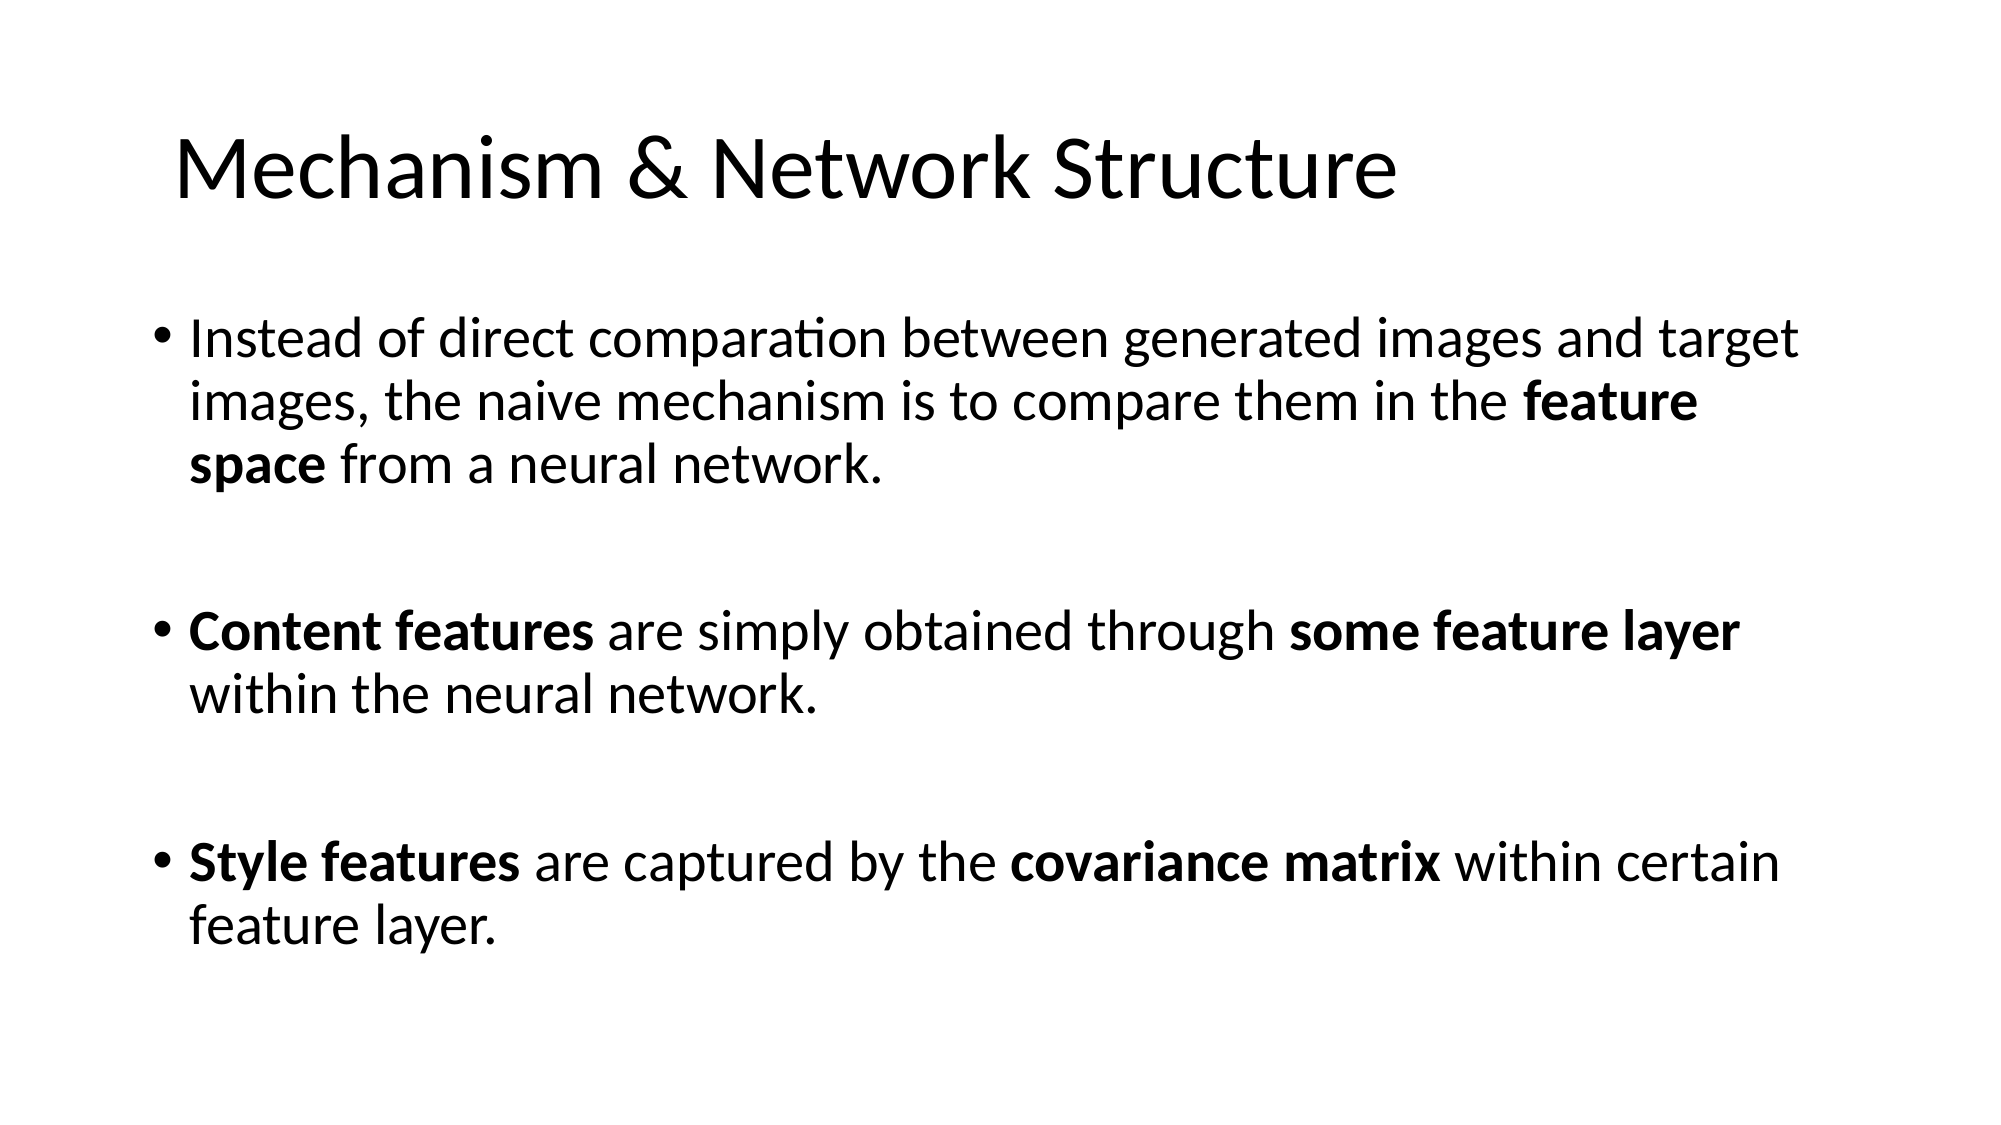

# Mechanism & Network Structure
Instead of direct comparation between generated images and target images, the naive mechanism is to compare them in the feature space from a neural network.

Content features are simply obtained through some feature layer within the neural network.

Style features are captured by the covariance matrix within certain feature layer.